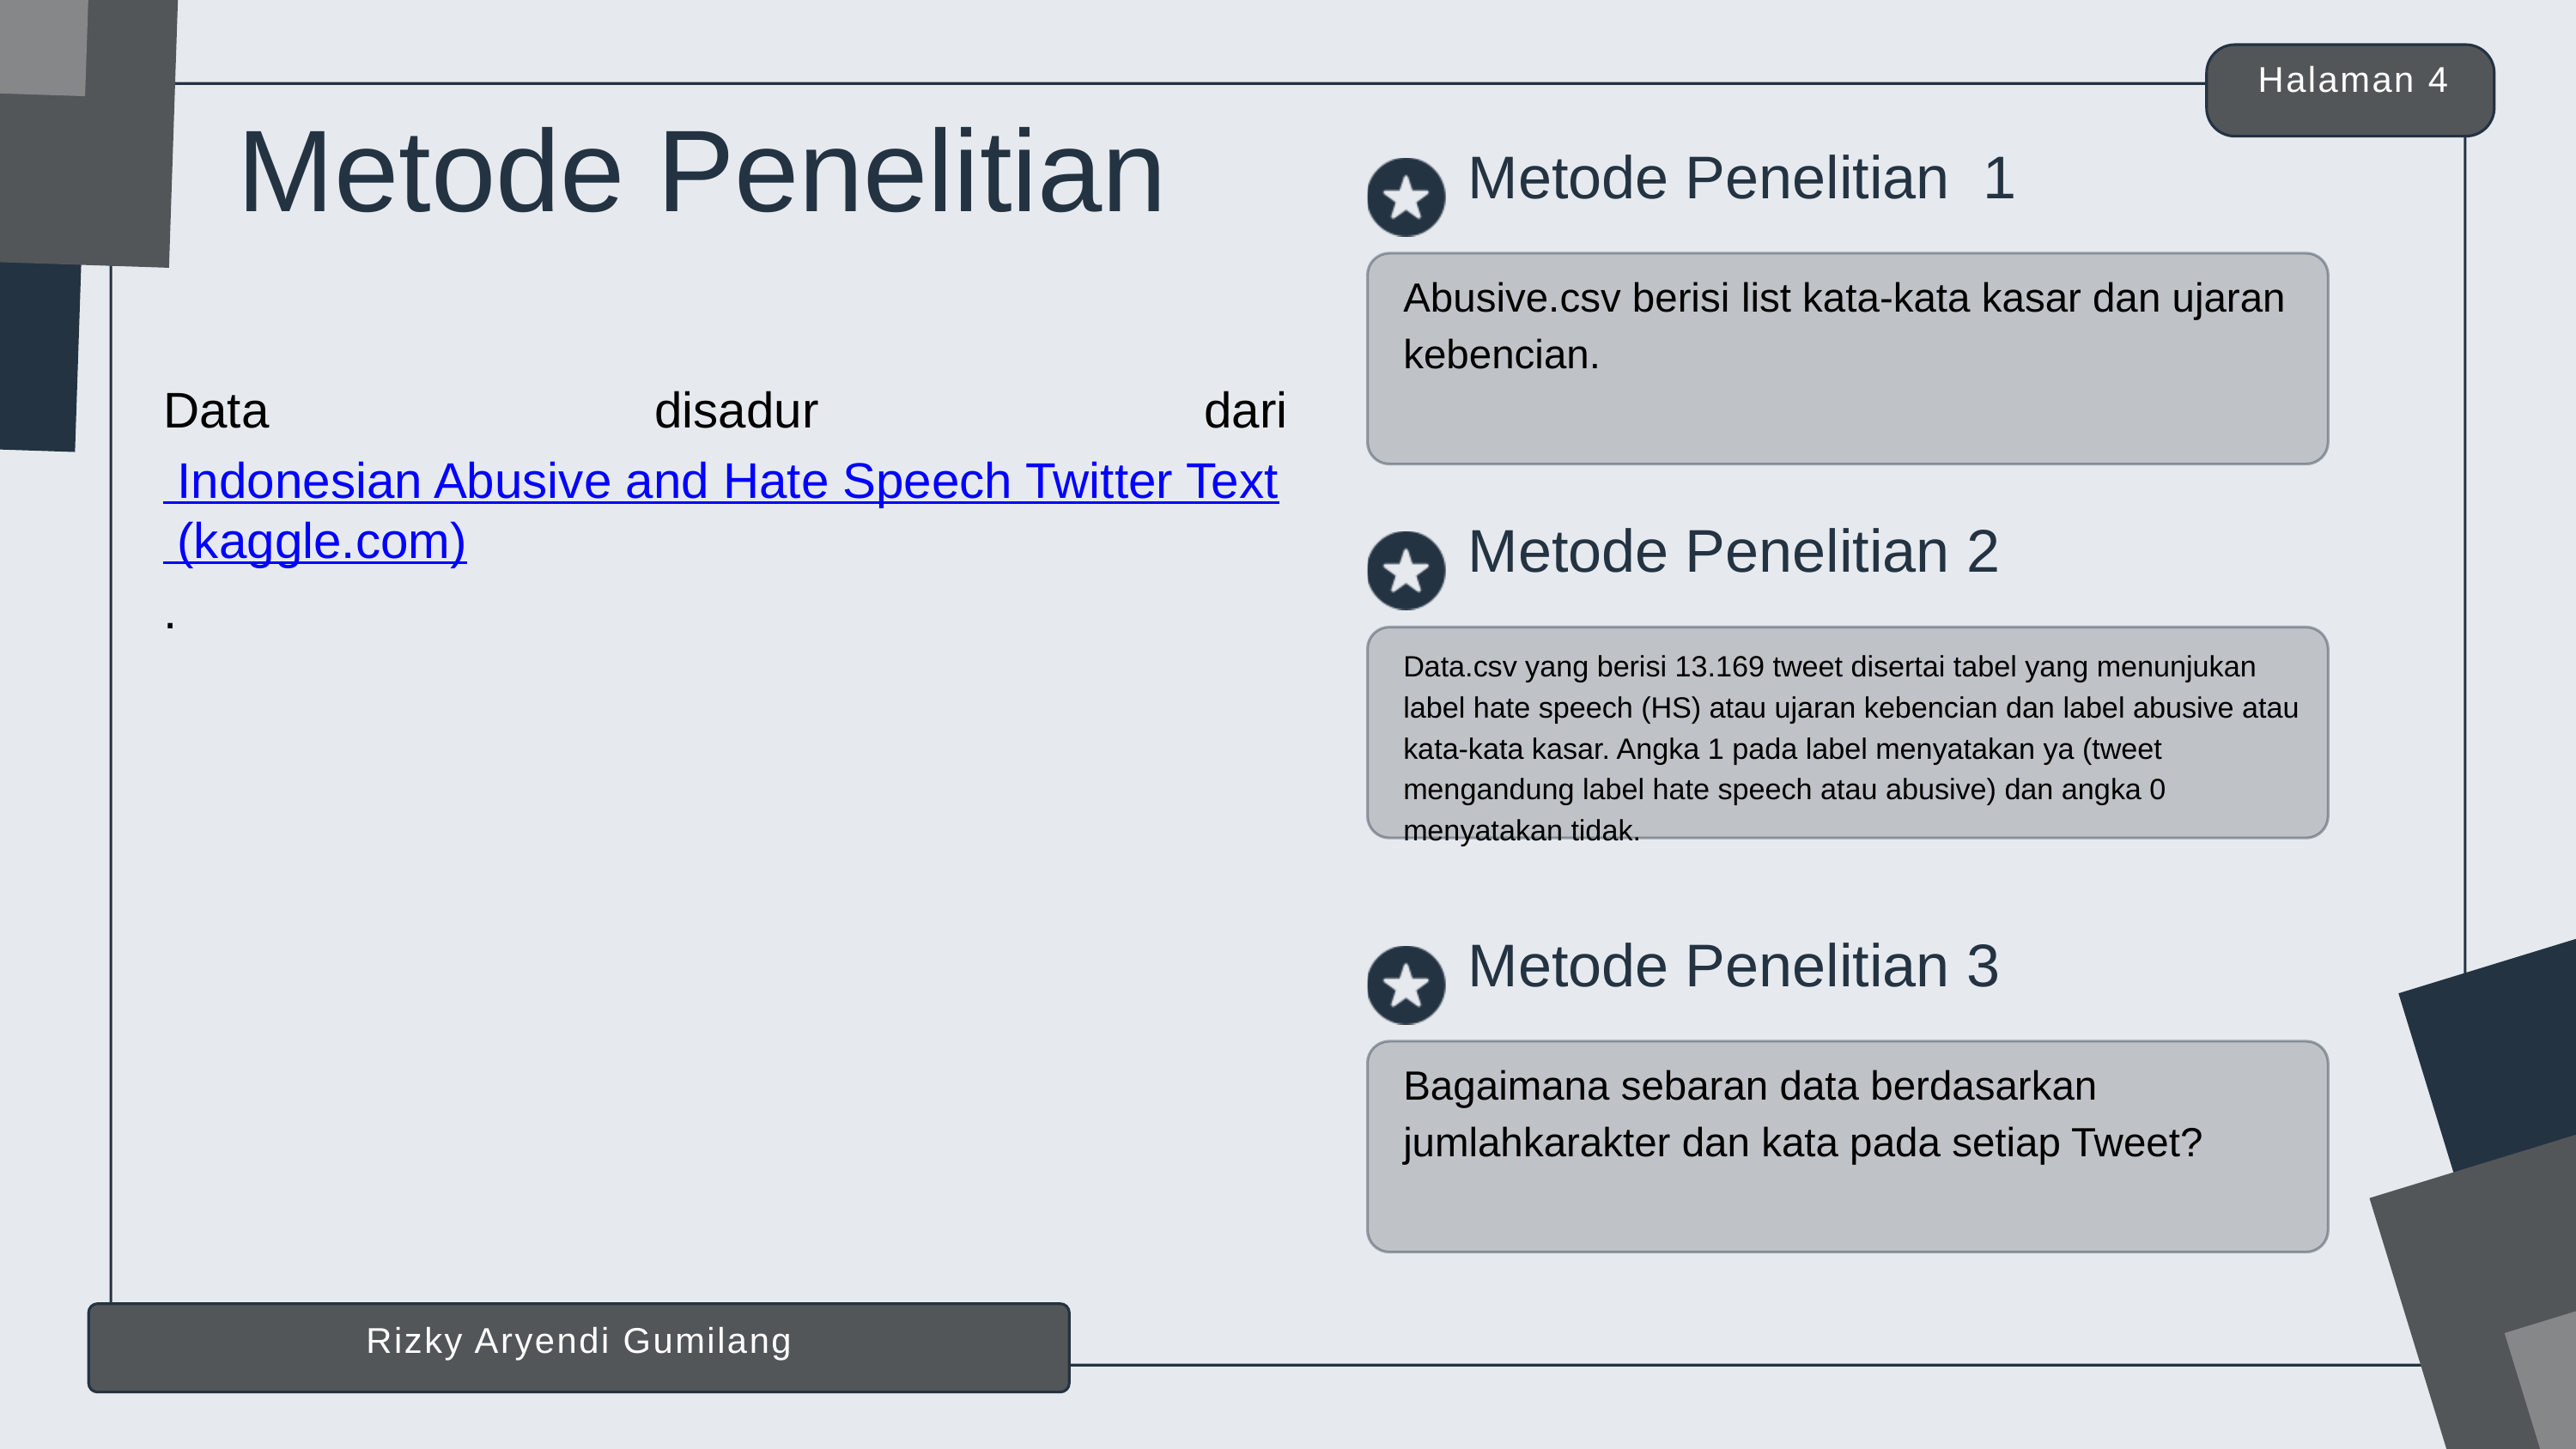

Halaman 4

Metode Penelitian

Metode Penelitian  1

Abusive.csv berisi list kata-kata kasar dan ujaran kebencian.

Data disadur dari Indonesian Abusive and Hate Speech Twitter Text (kaggle.com).

Metode Penelitian 2

Data.csv yang berisi 13.169 tweet disertai tabel yang menunjukan label hate speech (HS) atau ujaran kebencian dan label abusive atau kata-kata kasar. Angka 1 pada label menyatakan ya (tweet mengandung label hate speech atau abusive) dan angka 0 menyatakan tidak.

Metode Penelitian 3

Bagaimana sebaran data berdasarkan jumlahkarakter dan kata pada setiap Tweet?

Rizky Aryendi Gumilang